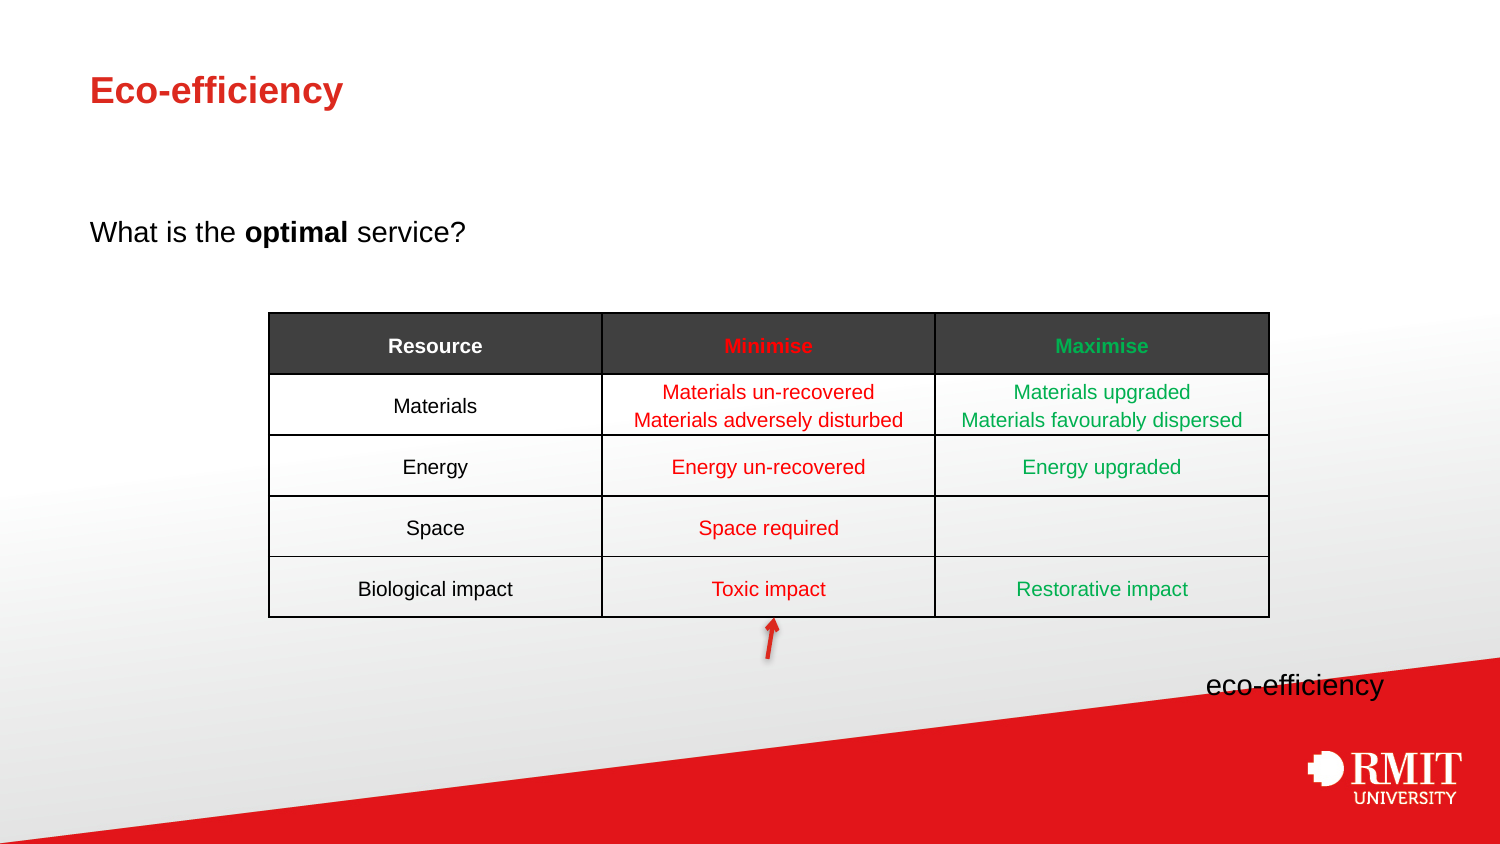

# Eco-efficiency
What is the optimal service?

							        eco-efficiency
| Resource | Minimise | Maximise |
| --- | --- | --- |
| Materials | Materials un-recovered Materials adversely disturbed | Materials upgraded Materials favourably dispersed |
| Energy | Energy un-recovered | Energy upgraded |
| Space | Space required |  |
| Biological impact | Toxic impact | Restorative impact |